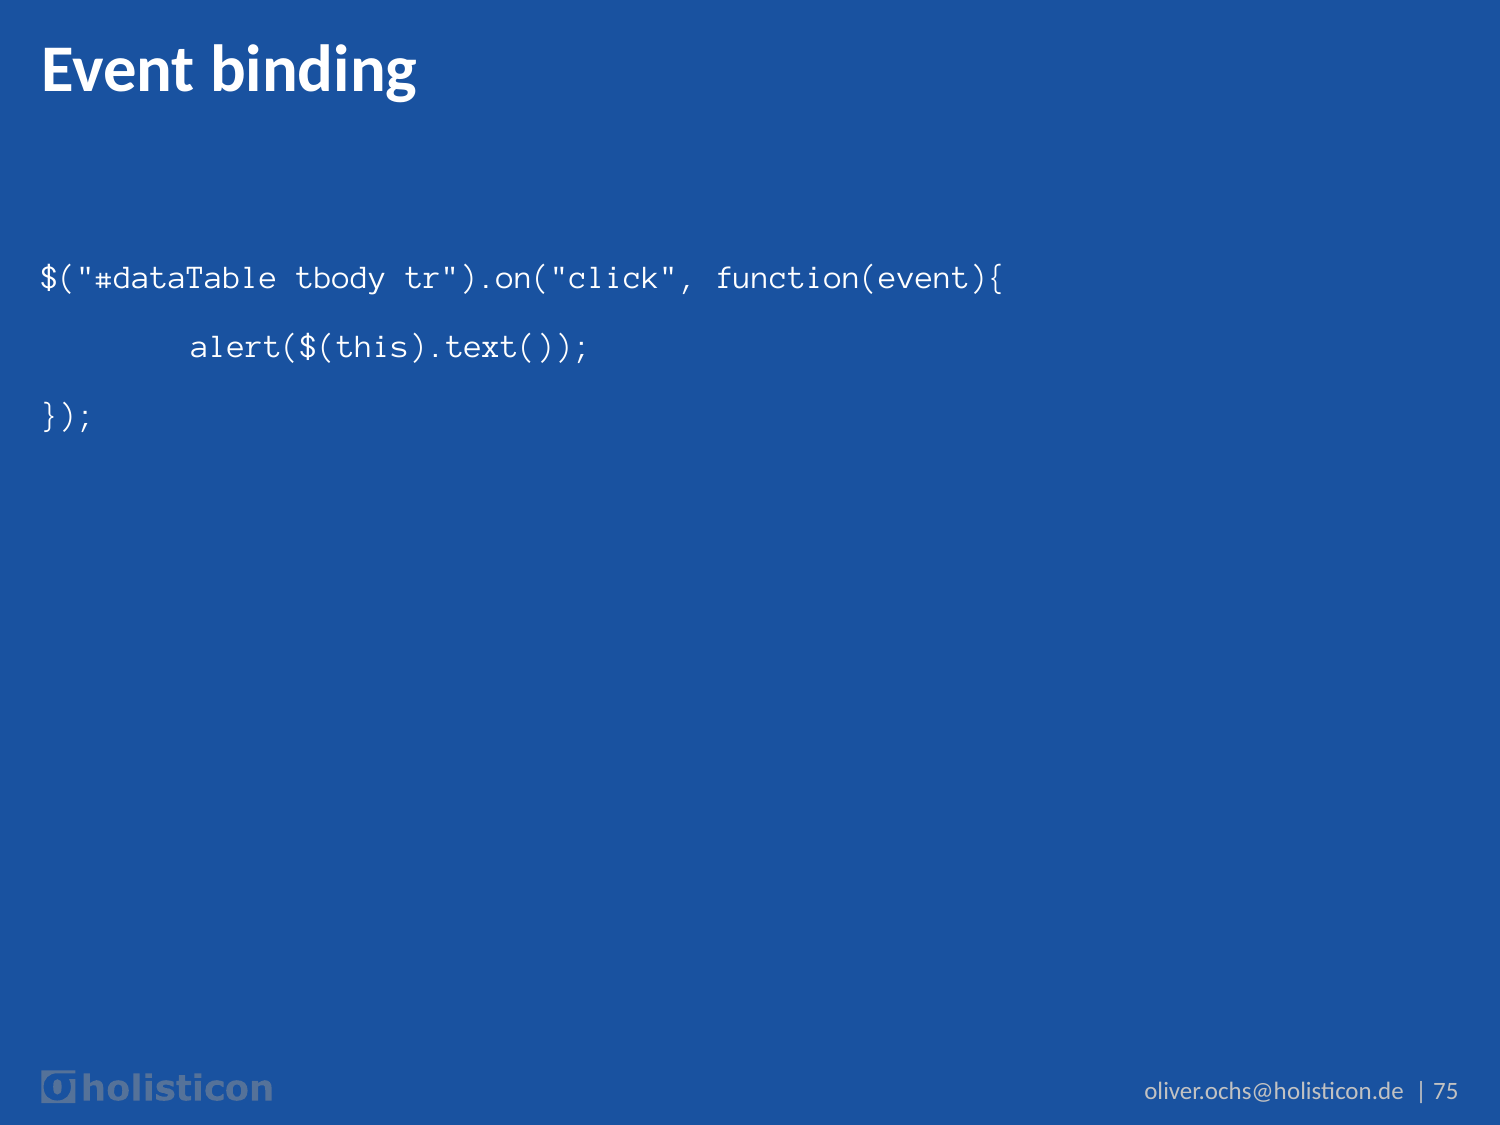

# Event binding
$("#dataTable tbody tr").on("click", function(event){
	alert($(this).text());
});